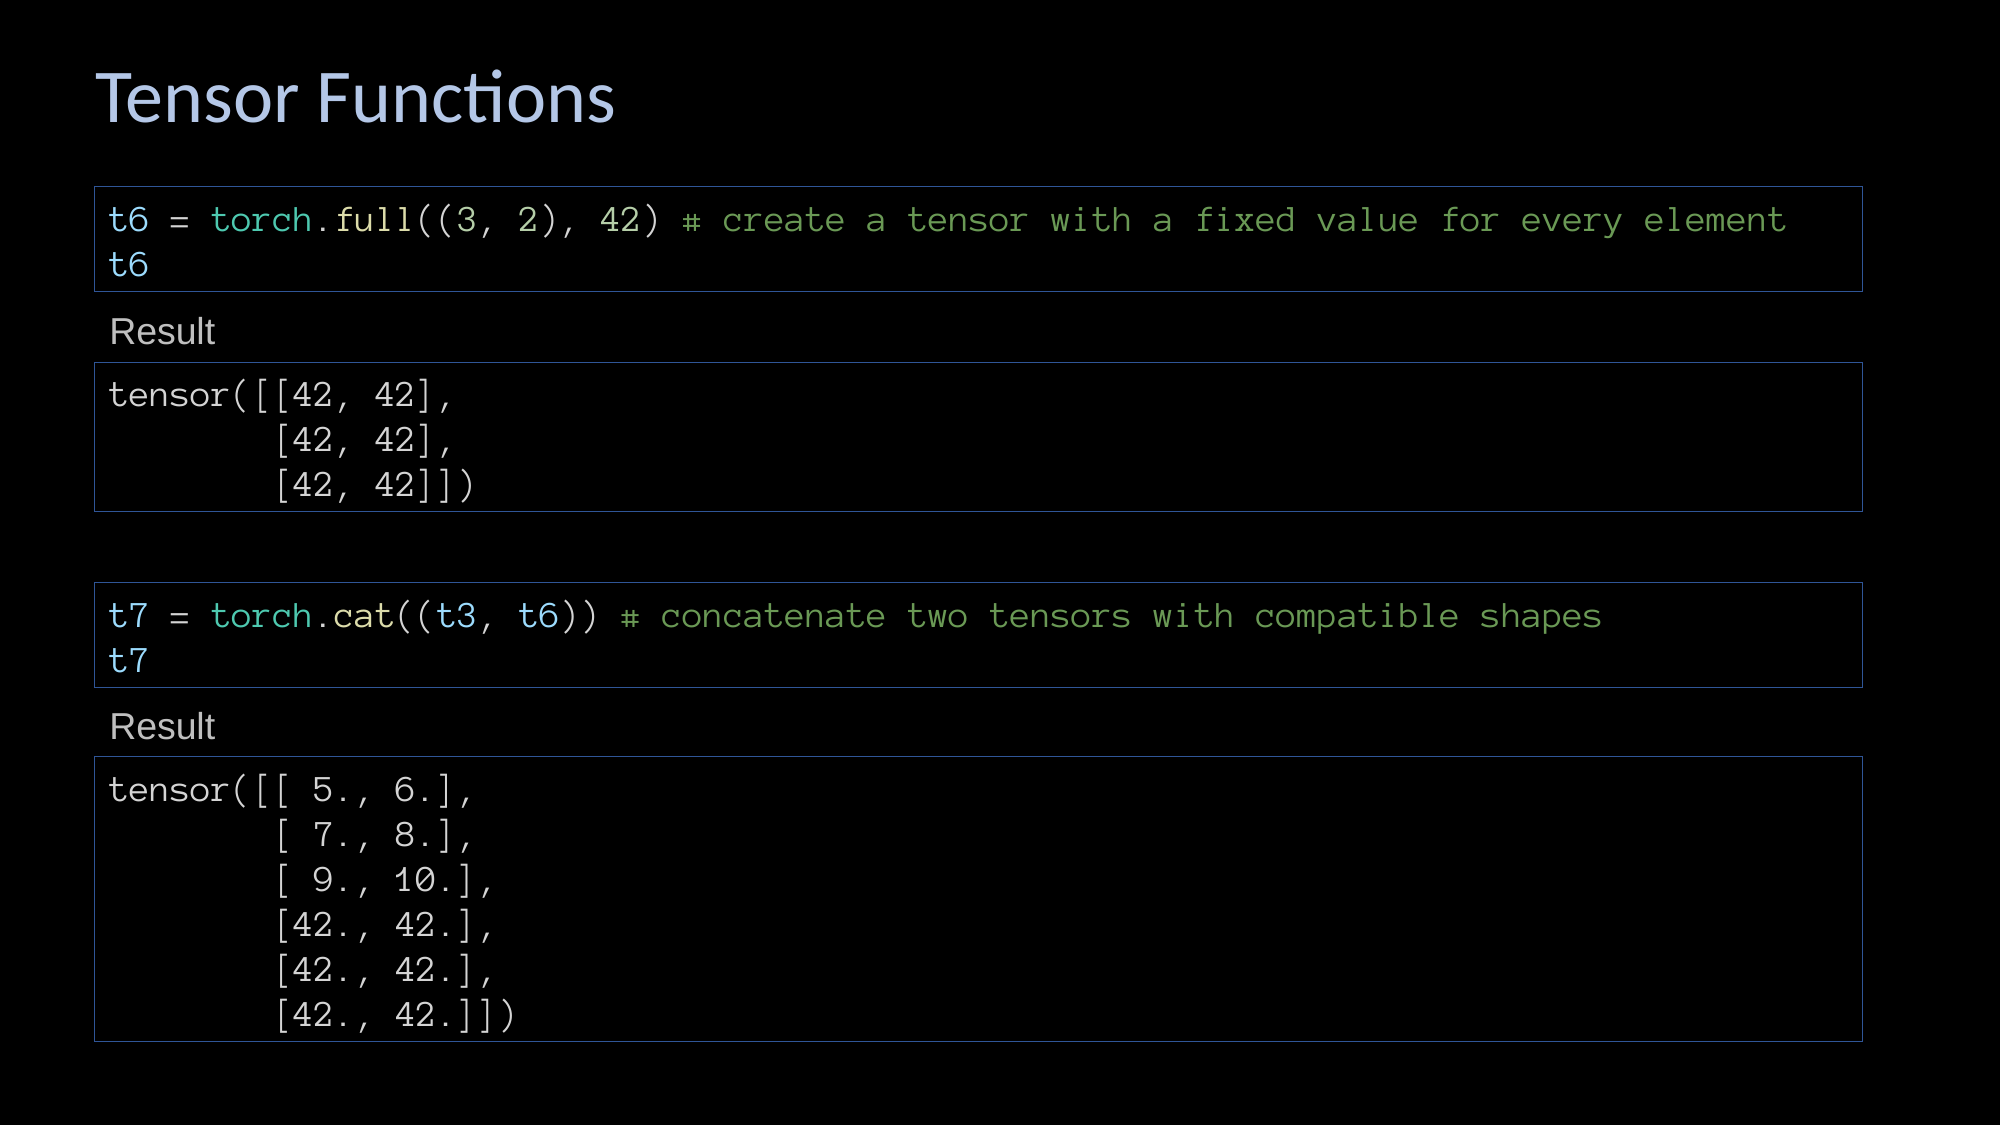

# Tensor Functions
t6 = torch.full((3, 2), 42) # create a tensor with a fixed value for every element
t6
Result
tensor([[42, 42],
        [42, 42],
        [42, 42]])
t7 = torch.cat((t3, t6)) # concatenate two tensors with compatible shapes
t7
Result
tensor([[ 5., 6.],
        [ 7., 8.],
        [ 9., 10.],
        [42., 42.],
        [42., 42.],
        [42., 42.]])